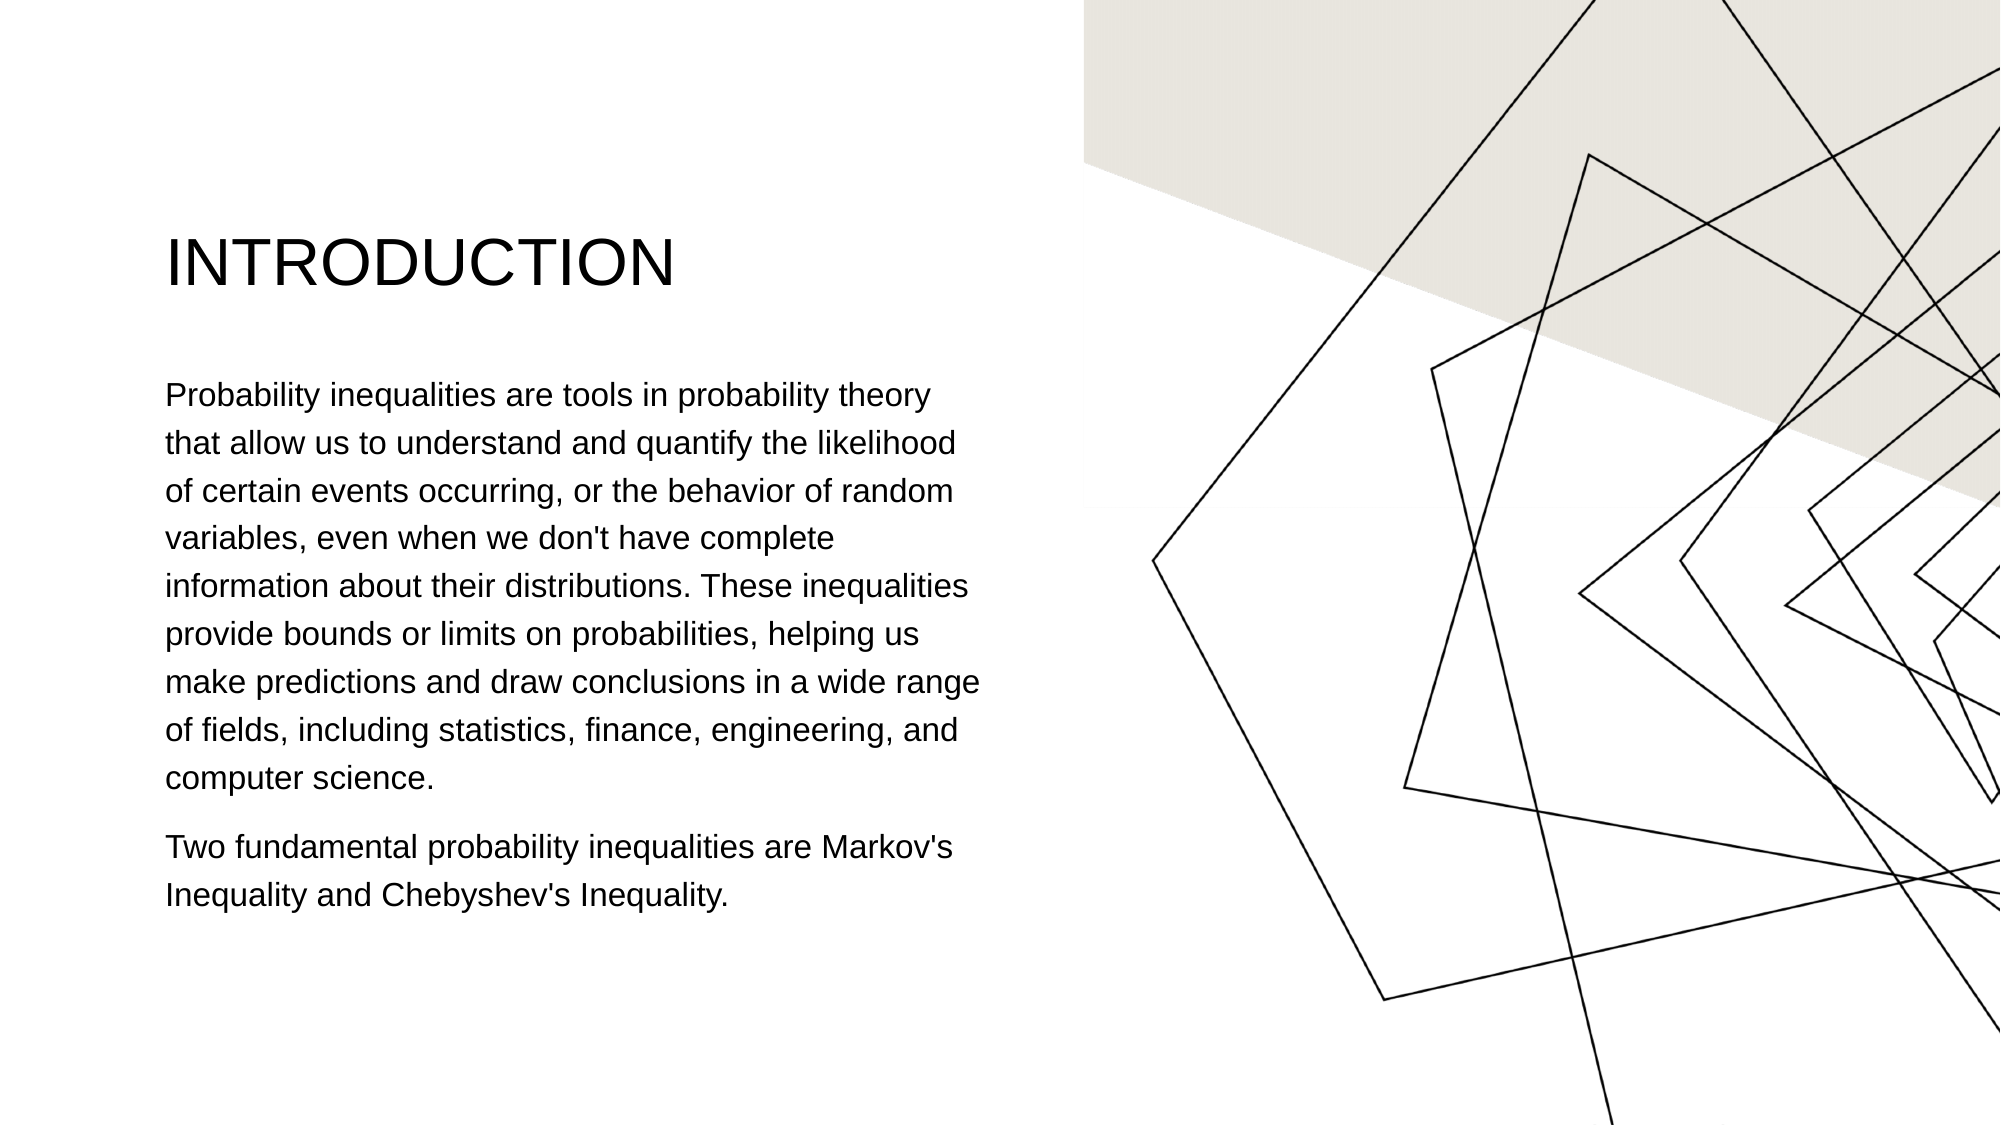

# Introduction
Probability inequalities are tools in probability theory that allow us to understand and quantify the likelihood of certain events occurring, or the behavior of random variables, even when we don't have complete information about their distributions. These inequalities provide bounds or limits on probabilities, helping us make predictions and draw conclusions in a wide range of fields, including statistics, finance, engineering, and computer science.
Two fundamental probability inequalities are Markov's Inequality and Chebyshev's Inequality.